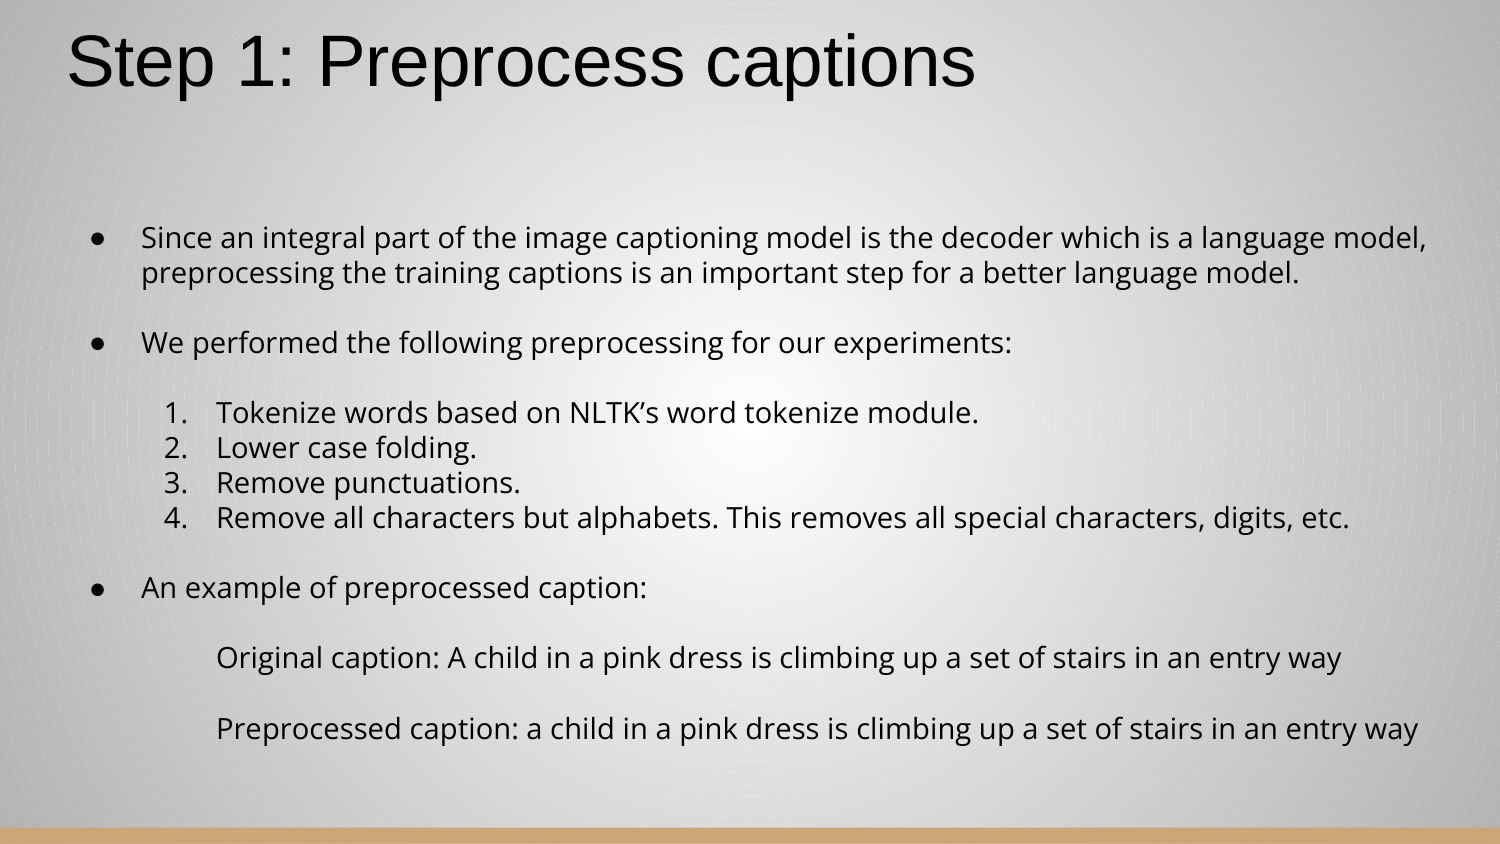

# Step 1: Preprocess captions
Since an integral part of the image captioning model is the decoder which is a language model, preprocessing the training captions is an important step for a better language model.

We performed the following preprocessing for our experiments:

Tokenize words based on NLTK’s word tokenize module.
Lower case folding.
Remove punctuations.
Remove all characters but alphabets. This removes all special characters, digits, etc.

An example of preprocessed caption:

	Original caption: A child in a pink dress is climbing up a set of stairs in an entry way

	Preprocessed caption: a child in a pink dress is climbing up a set of stairs in an entry way